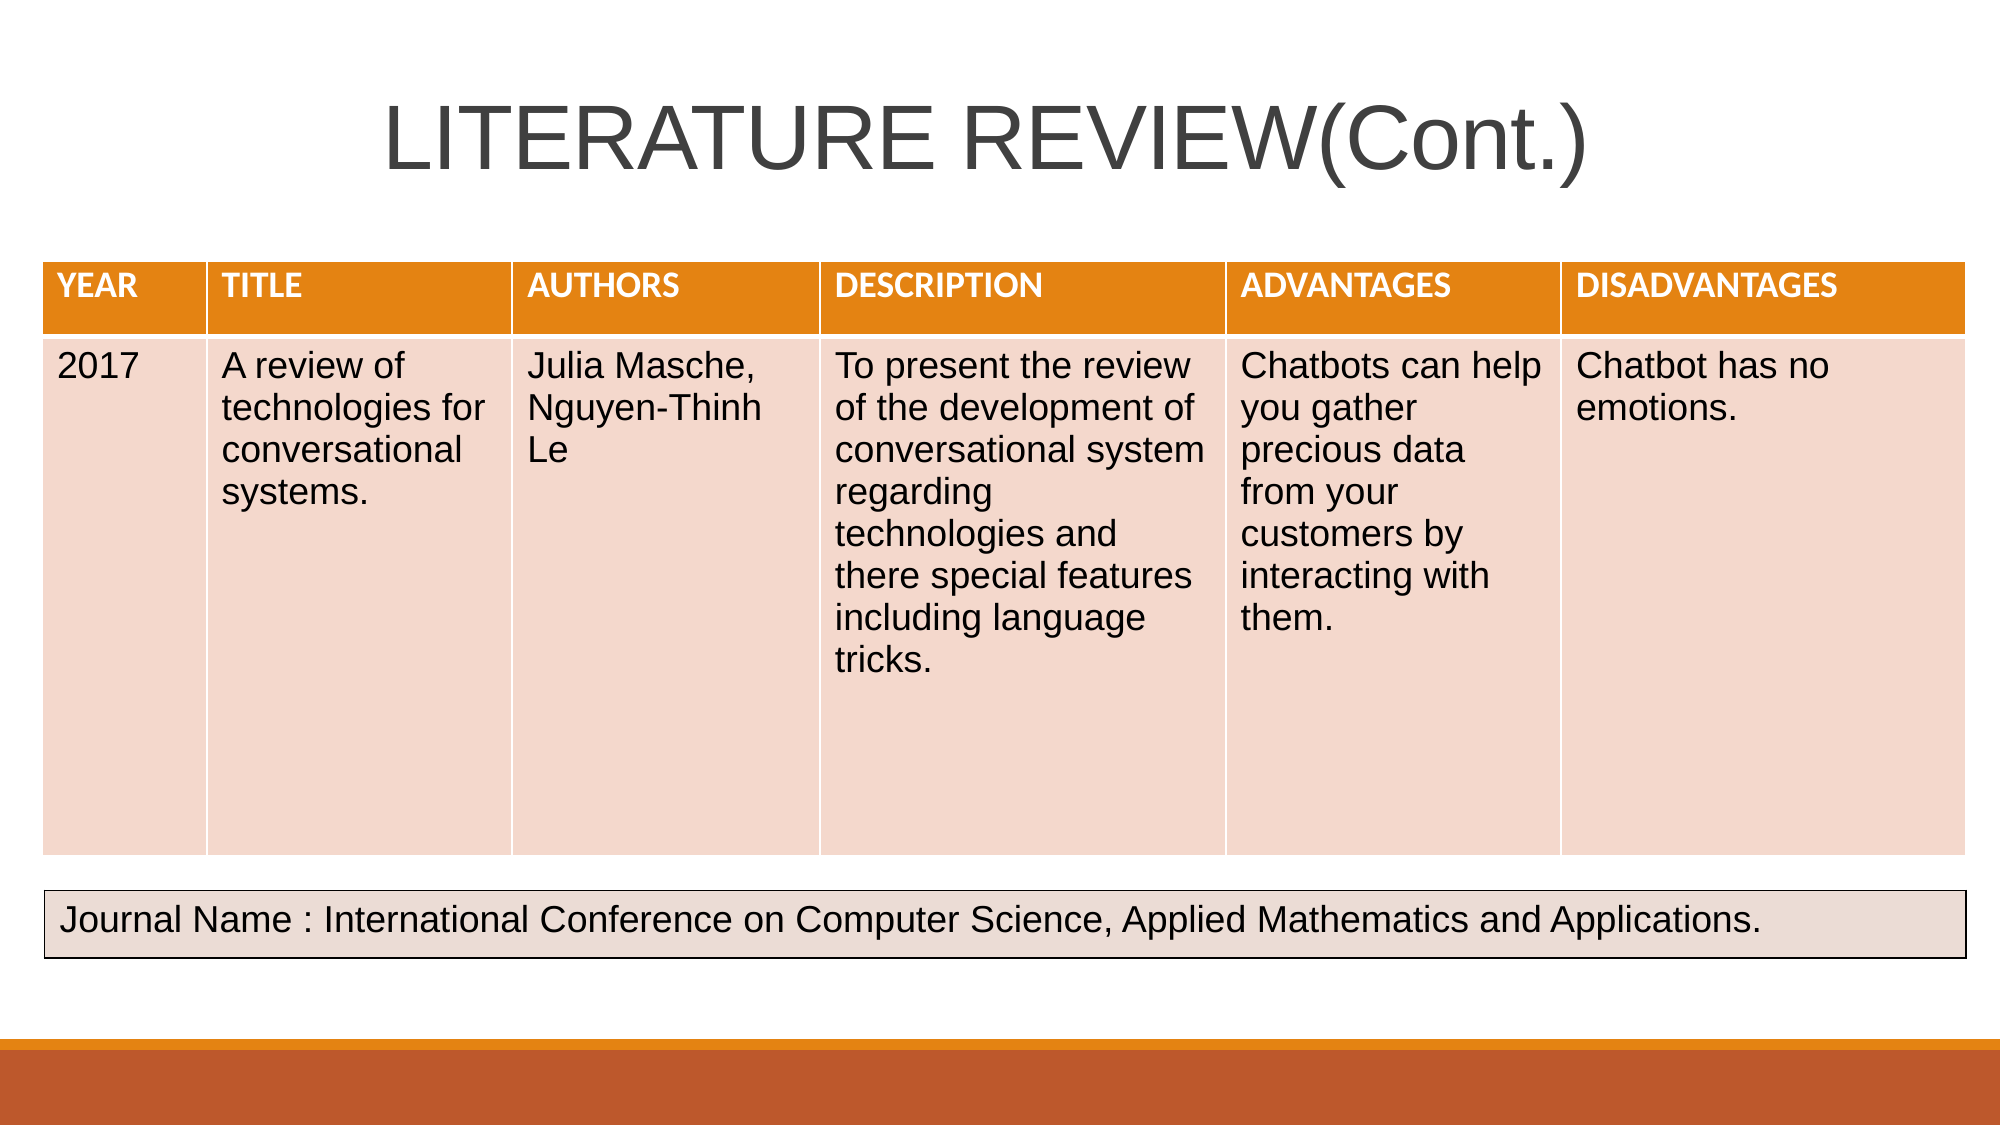

# LITERATURE REVIEW(Cont.)
| YEAR | TITLE | AUTHORS | DESCRIPTION | ADVANTAGES | DISADVANTAGES |
| --- | --- | --- | --- | --- | --- |
| 2017 | A review of technologies for conversational systems. | Julia Masche, Nguyen-Thinh Le | To present the review of the development of conversational system regarding technologies and there special features including language tricks. | Chatbots can help you gather precious data from your customers by interacting with them. | Chatbot has no emotions. |
| Journal Name : International Conference on Computer Science, Applied Mathematics and Applications. |
| --- |